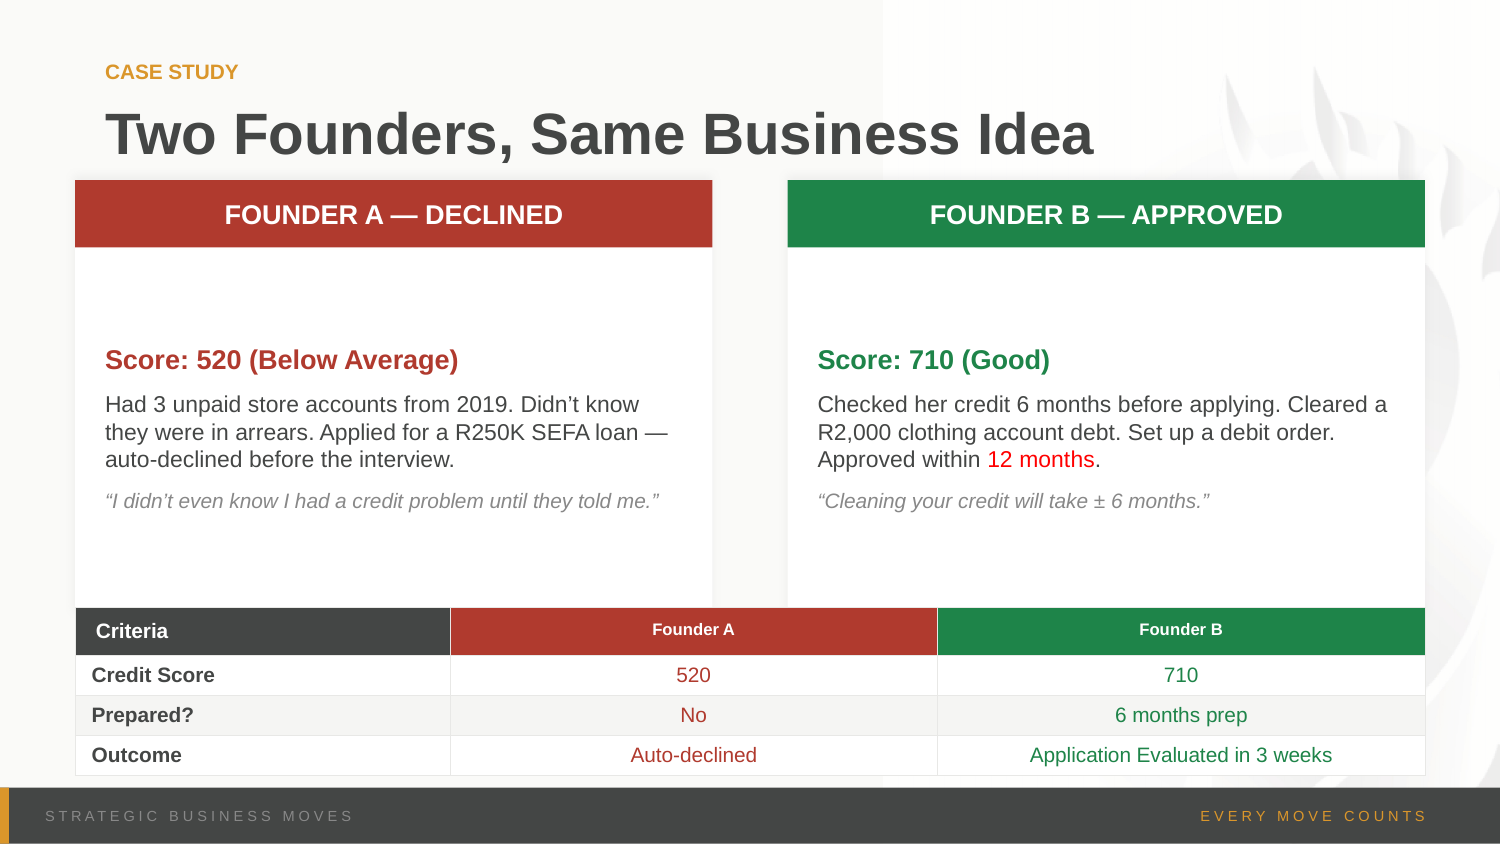

CASE STUDY
Two Founders, Same Business Idea

FOUNDER A — DECLINED

FOUNDER B — APPROVED
Score: 520 (Below Average)

Had 3 unpaid store accounts from 2019. Didn’t know they were in arrears. Applied for a R250K SEFA loan — auto-declined before the interview.

“I didn’t even know I had a credit problem until they told me.”
Score: 710 (Good)

Checked her credit 6 months before applying. Cleared a R2,000 clothing account debt. Set up a debit order. Approved within 12 months.

“Cleaning your credit will take ± 6 months.”
| Criteria | Founder A | Founder B |
| --- | --- | --- |
| Credit Score | 520 | 710 |
| Prepared? | No | 6 months prep |
| Outcome | Auto-declined | Application Evaluated in 3 weeks |

S T R A T E G I C   B U S I N E S S   M O V E S
E V E R Y   M O V E   C O U N T S